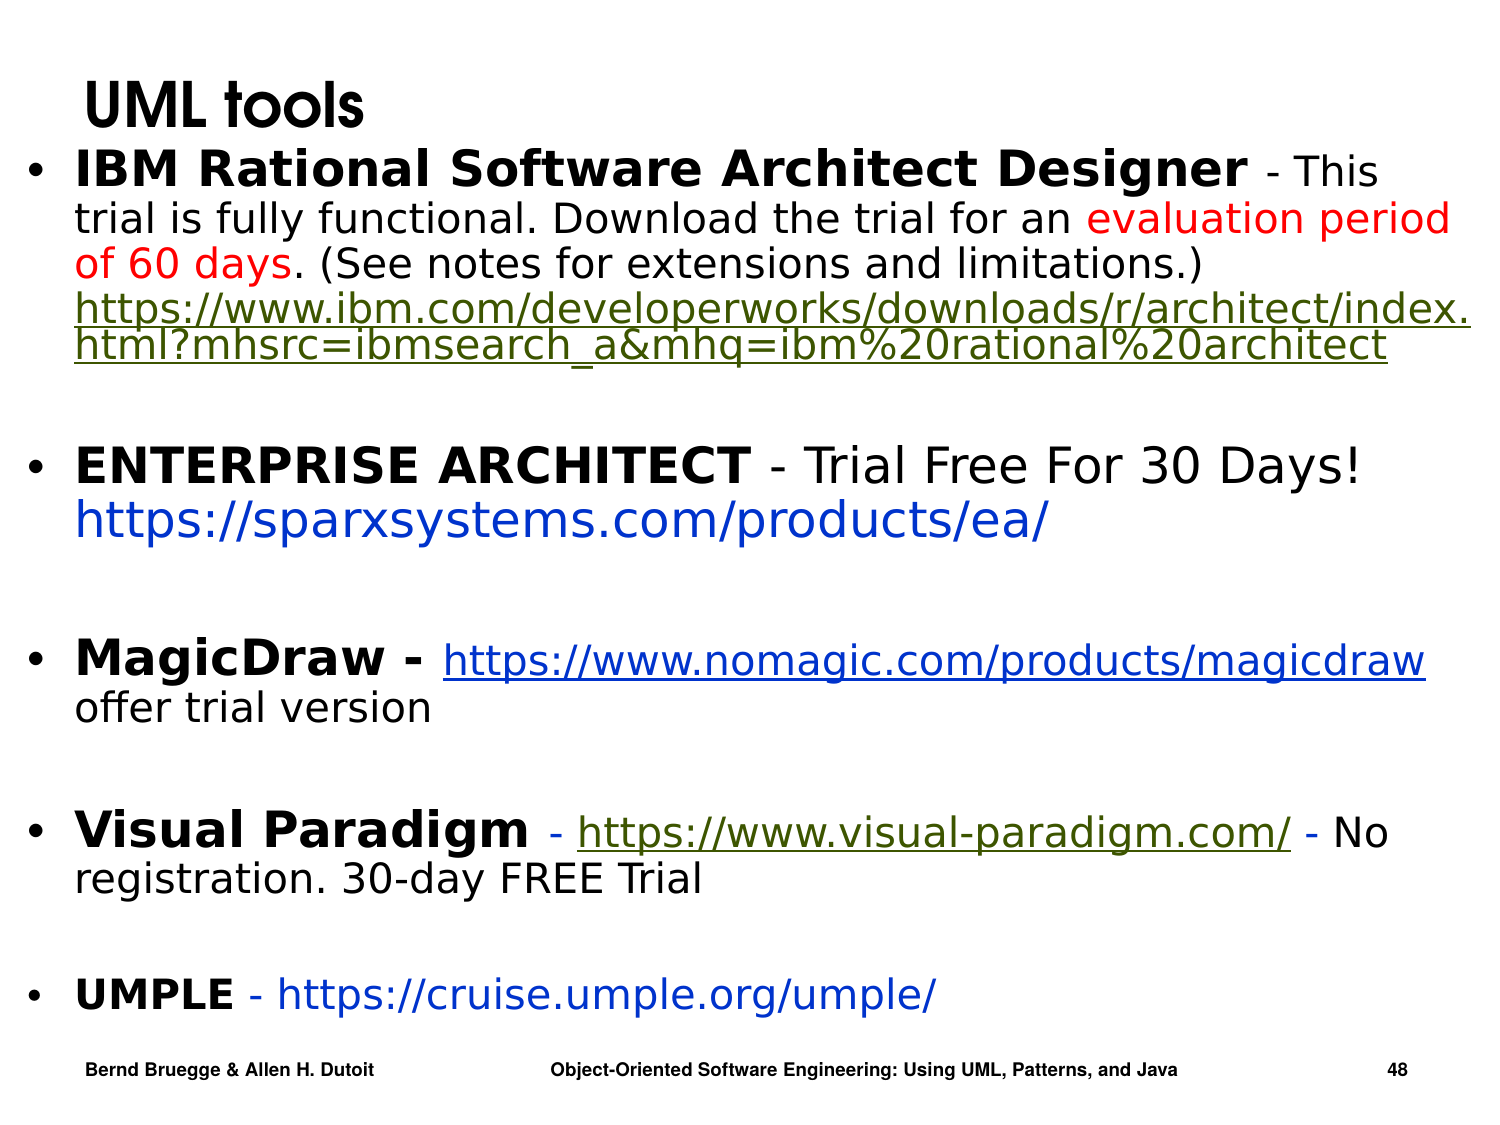

# UML tools
IBM Rational Software Architect Designer - This trial is fully functional. Download the trial for an evaluation period of 60 days. (See notes for extensions and limitations.) https://www.ibm.com/developerworks/downloads/r/architect/index.html?mhsrc=ibmsearch_a&mhq=ibm%20rational%20architect

ENTERPRISE ARCHITECT - Trial Free For 30 Days! https://sparxsystems.com/products/ea/

MagicDraw - https://www.nomagic.com/products/magicdraw offer trial version

Visual Paradigm - https://www.visual-paradigm.com/ - No registration. 30-day FREE Trial

UMPLE - https://cruise.umple.org/umple/